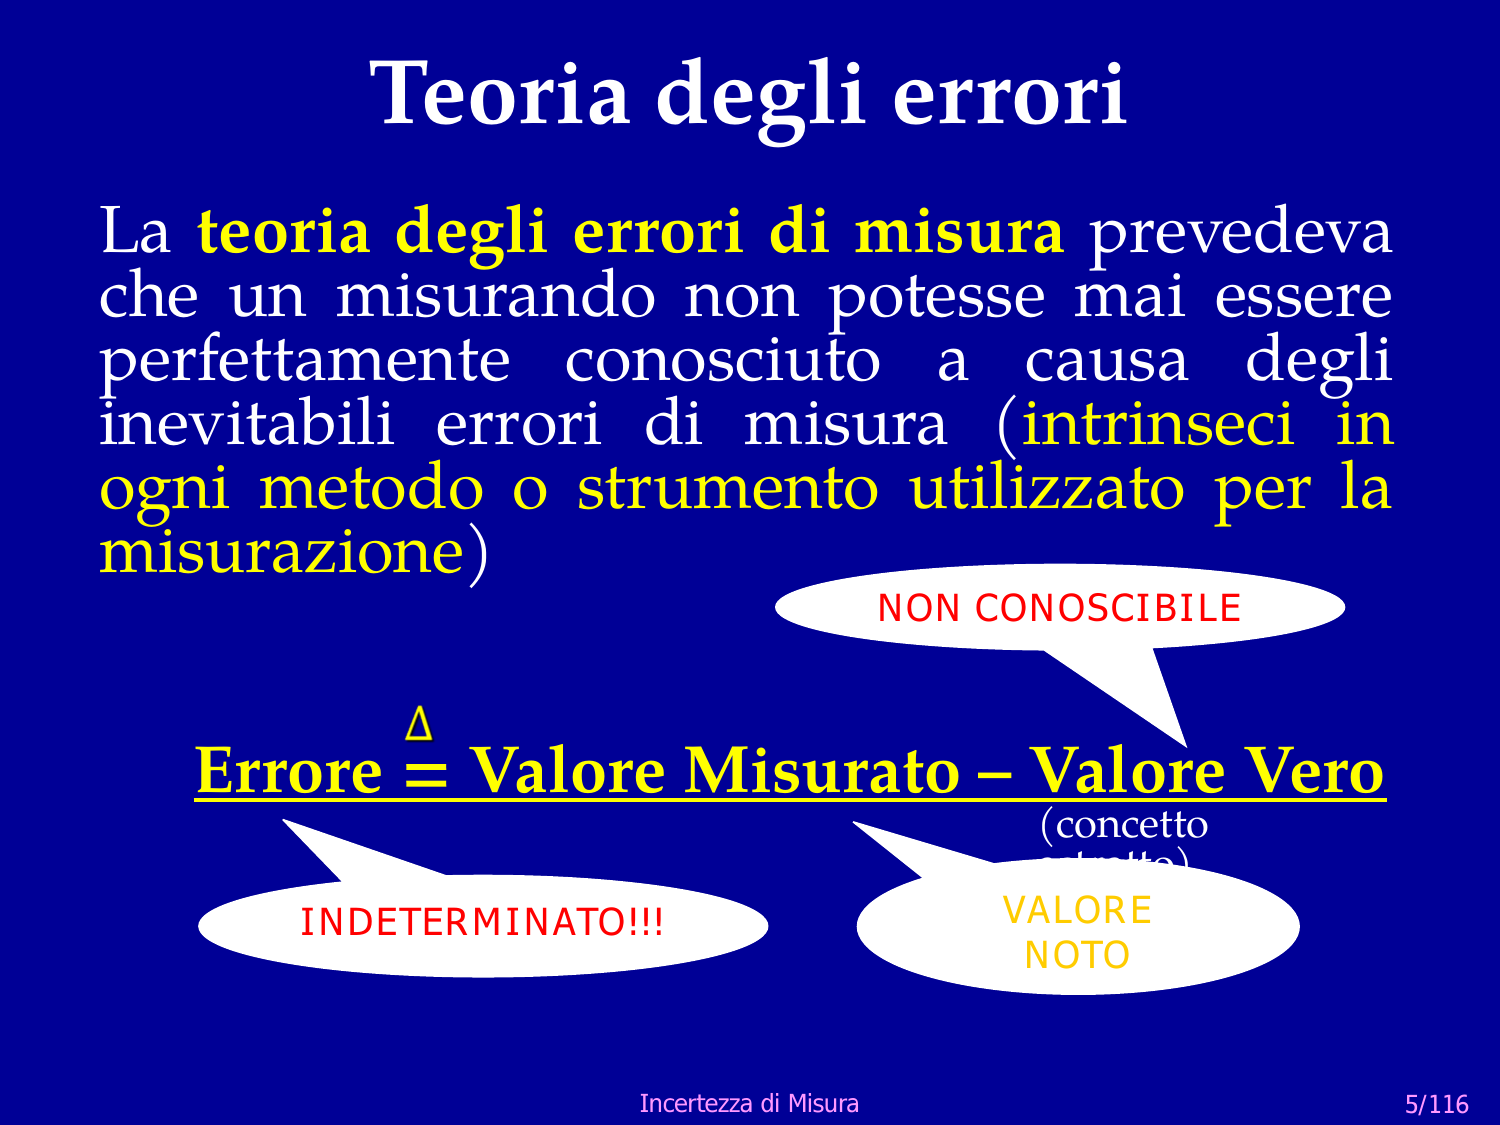

# Teoria degli errori
La teoria degli errori di misura prevedeva che un misurando non potesse mai essere perfettamente conosciuto a causa degli inevitabili errori di misura (intrinseci in ogni metodo o strumento utilizzato per la misurazione)
NON CONOSCIBILE

Errore = Valore Misurato – Valore Vero
(concetto astratto)
VALORE
NOTO
INDETERMINATO!!!
Incertezza di Misura